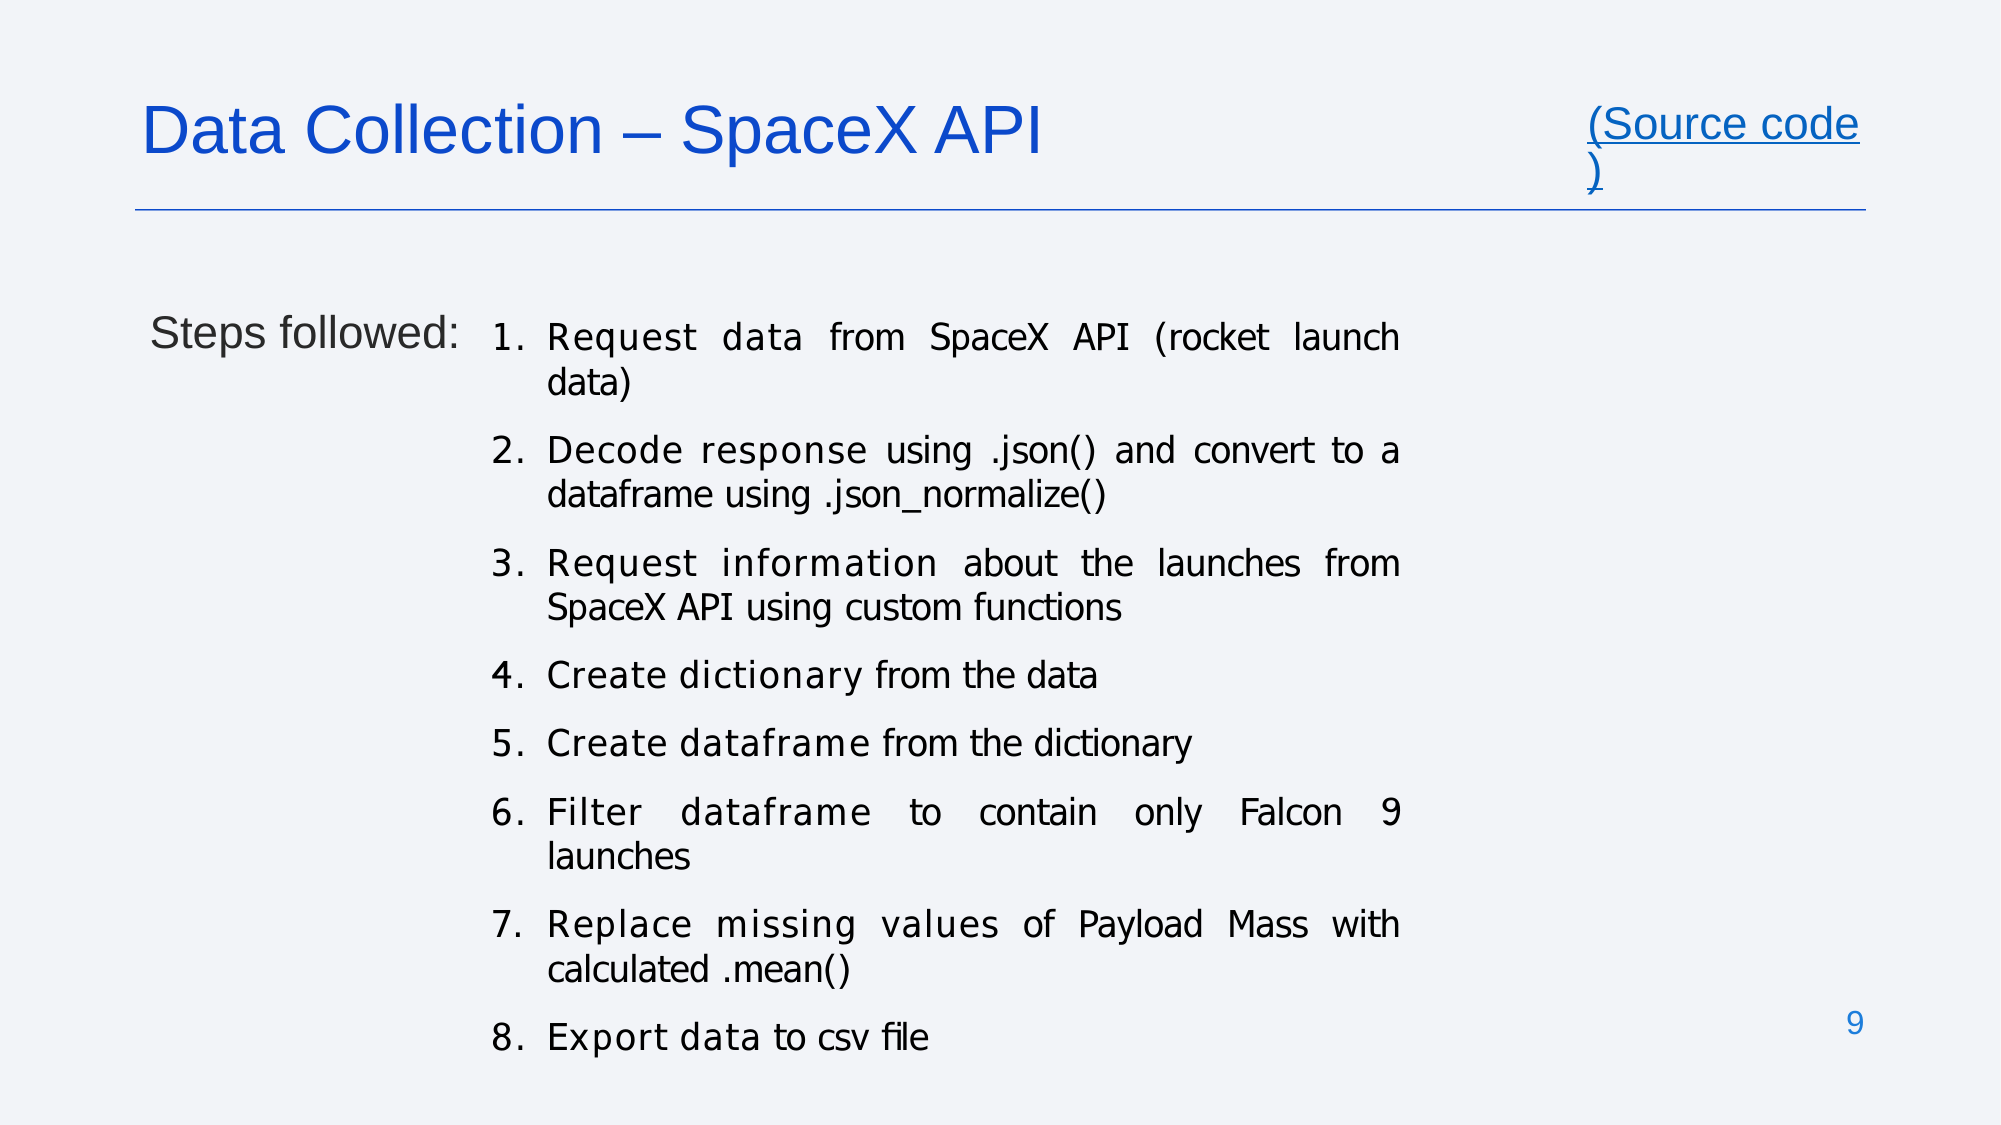

Data Collection – SpaceX API
(Source code)
Steps followed:
Request data from SpaceX API (rocket launch data)
Decode response using .json() and convert to a dataframe using .json_normalize()
Request information about the launches from SpaceX API using custom functions
Create dictionary from the data
Create dataframe from the dictionary
Filter dataframe to contain only Falcon 9 launches
Replace missing values of Payload Mass with calculated .mean()
Export data to csv file
9